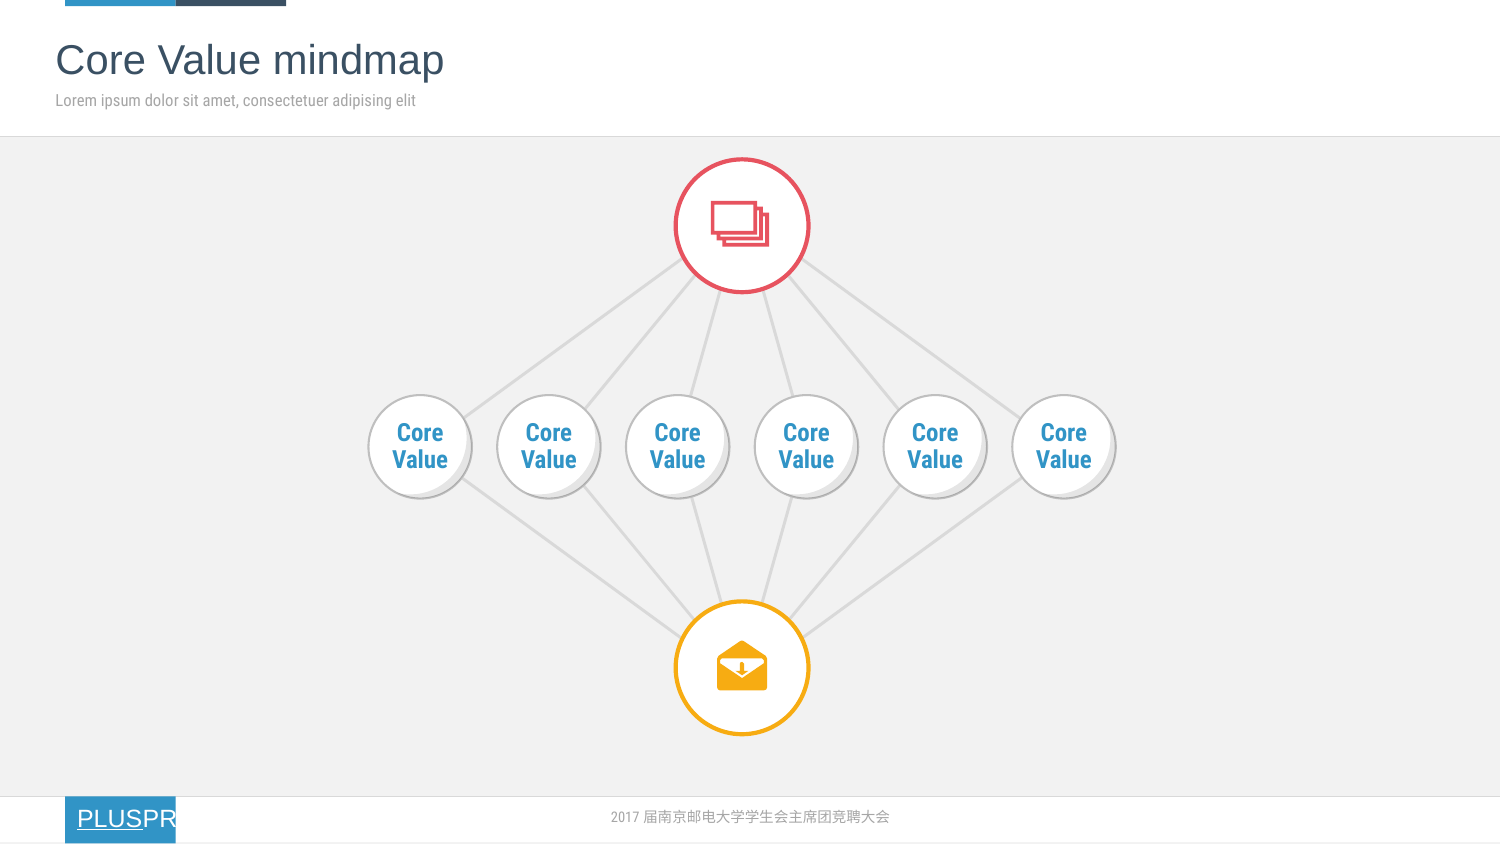

# Core Value mindmap
Lorem ipsum dolor sit amet, consectetuer adipising elit

Core Value

Core Value

Core Value

Core Value

Core Value

Core Value